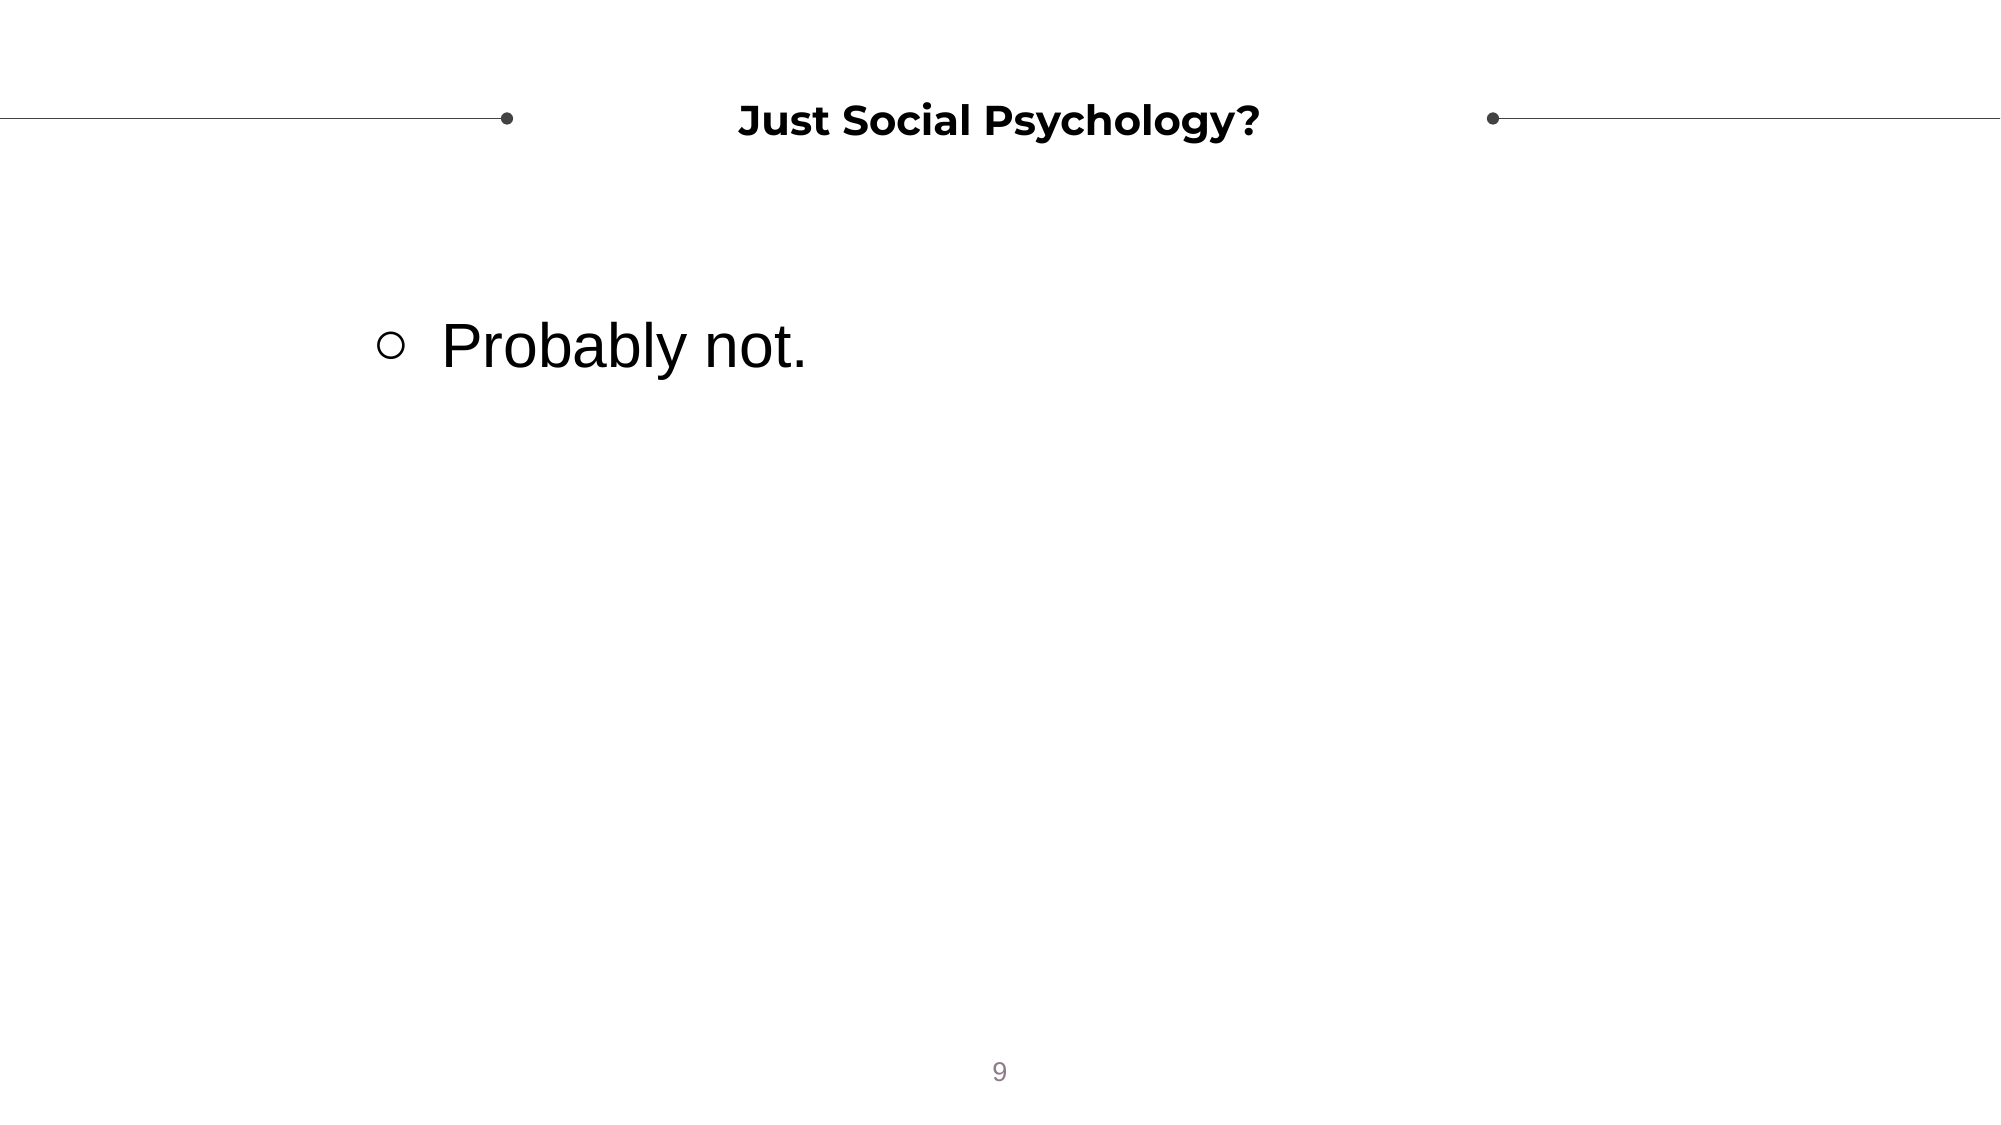

# Just Social Psychology?
Probably not.
9